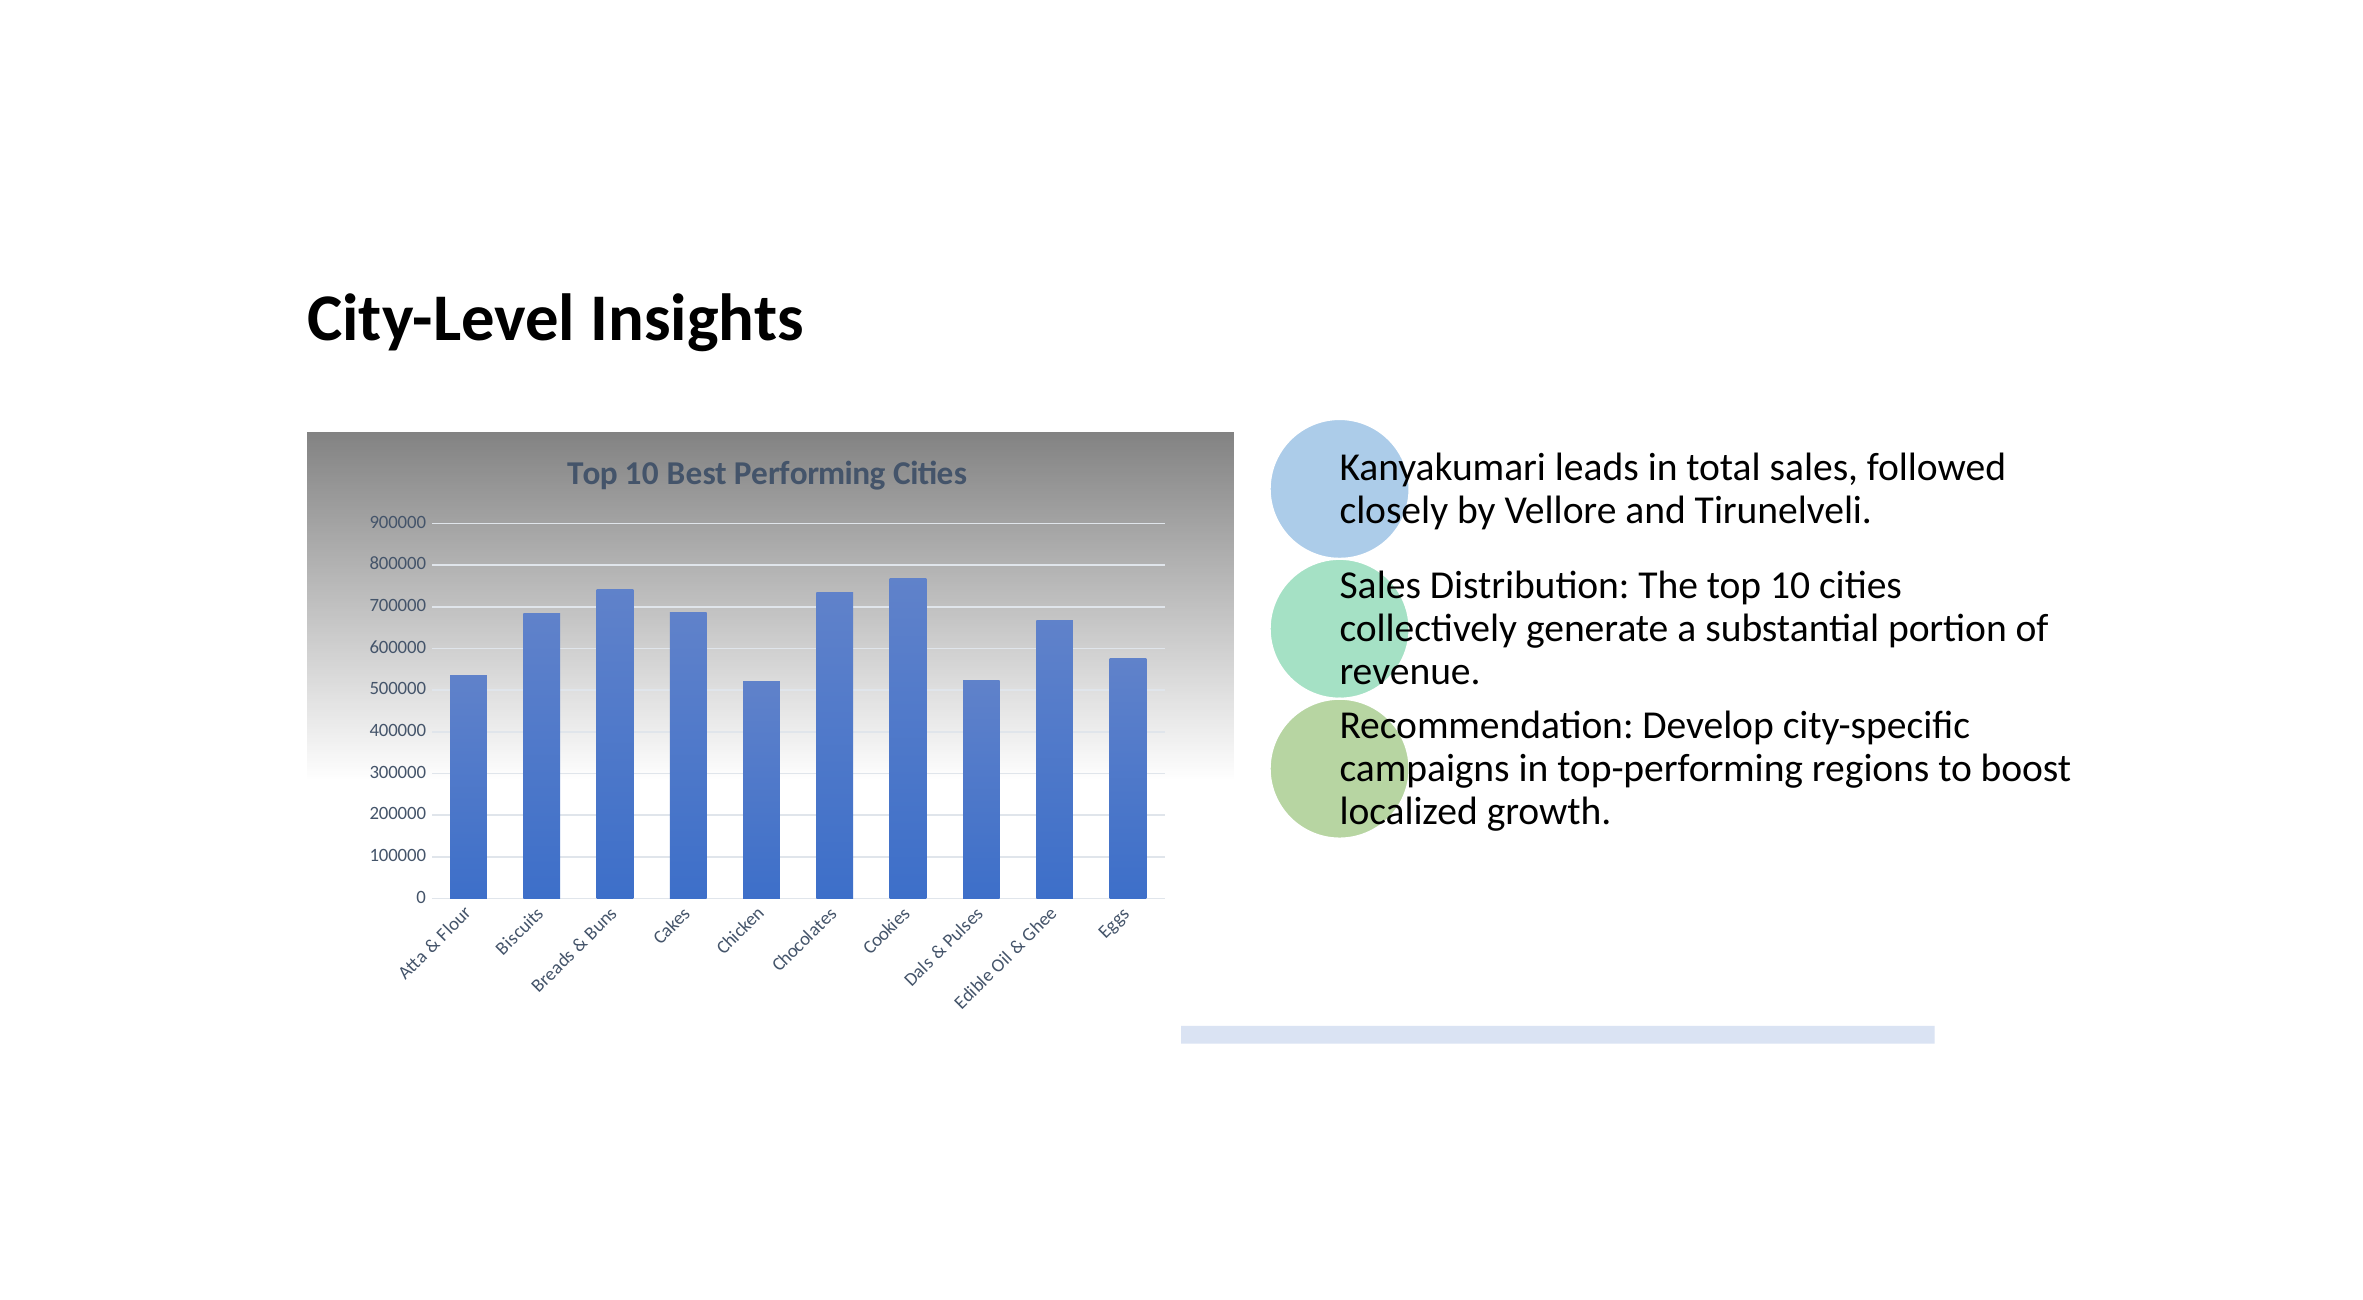

Kanyakumari leads in total sales, followed closely by Vellore and Tirunelveli.
Sales Distribution: The top 10 cities collectively generate a substantial portion of revenue.
Recommendation: Develop city-specific campaigns in top-performing regions to boost localized growth.
City-Level Insights

### Chart: Top 10 Best Performing Cities

| Category |  |
|---|---|
| Atta & Flour | 534649.0 |
| Biscuits | 684083.0 |
| Breads & Buns | 742586.0 |
| Cakes | 685612.0 |
| Chicken | 520497.0 |
| Chocolates | 733898.0 |
| Cookies | 768213.0 |
| Dals & Pulses | 523371.0 |
| Edible Oil & Ghee | 668086.0 |
| Eggs | 575156.0 |